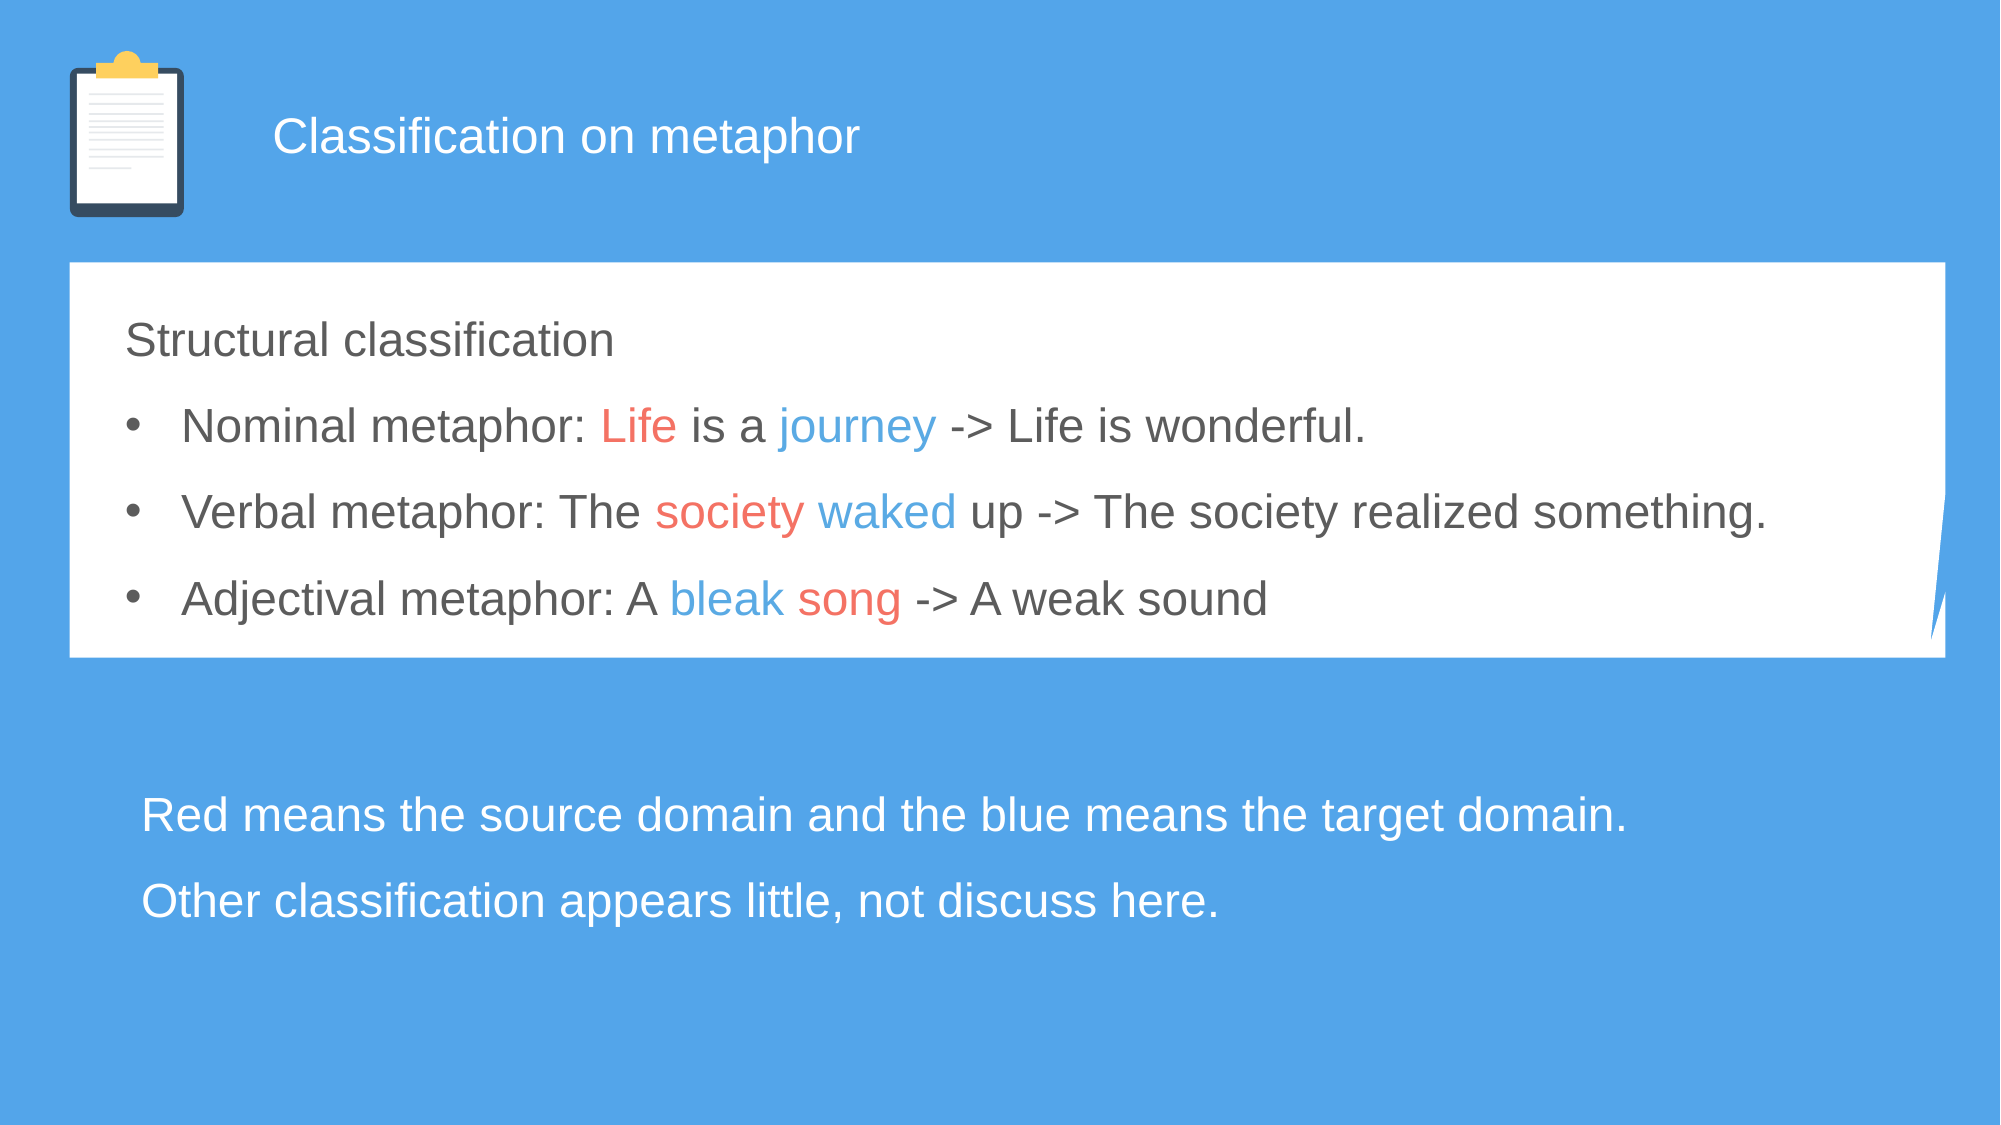

Classification on metaphor

Structural classification
Nominal metaphor: Life is a journey -> Life is wonderful.
Verbal metaphor: The society waked up -> The society realized something.
Adjectival metaphor: A bleak song -> A weak sound
Red means the source domain and the blue means the target domain.
Other classification appears little, not discuss here.